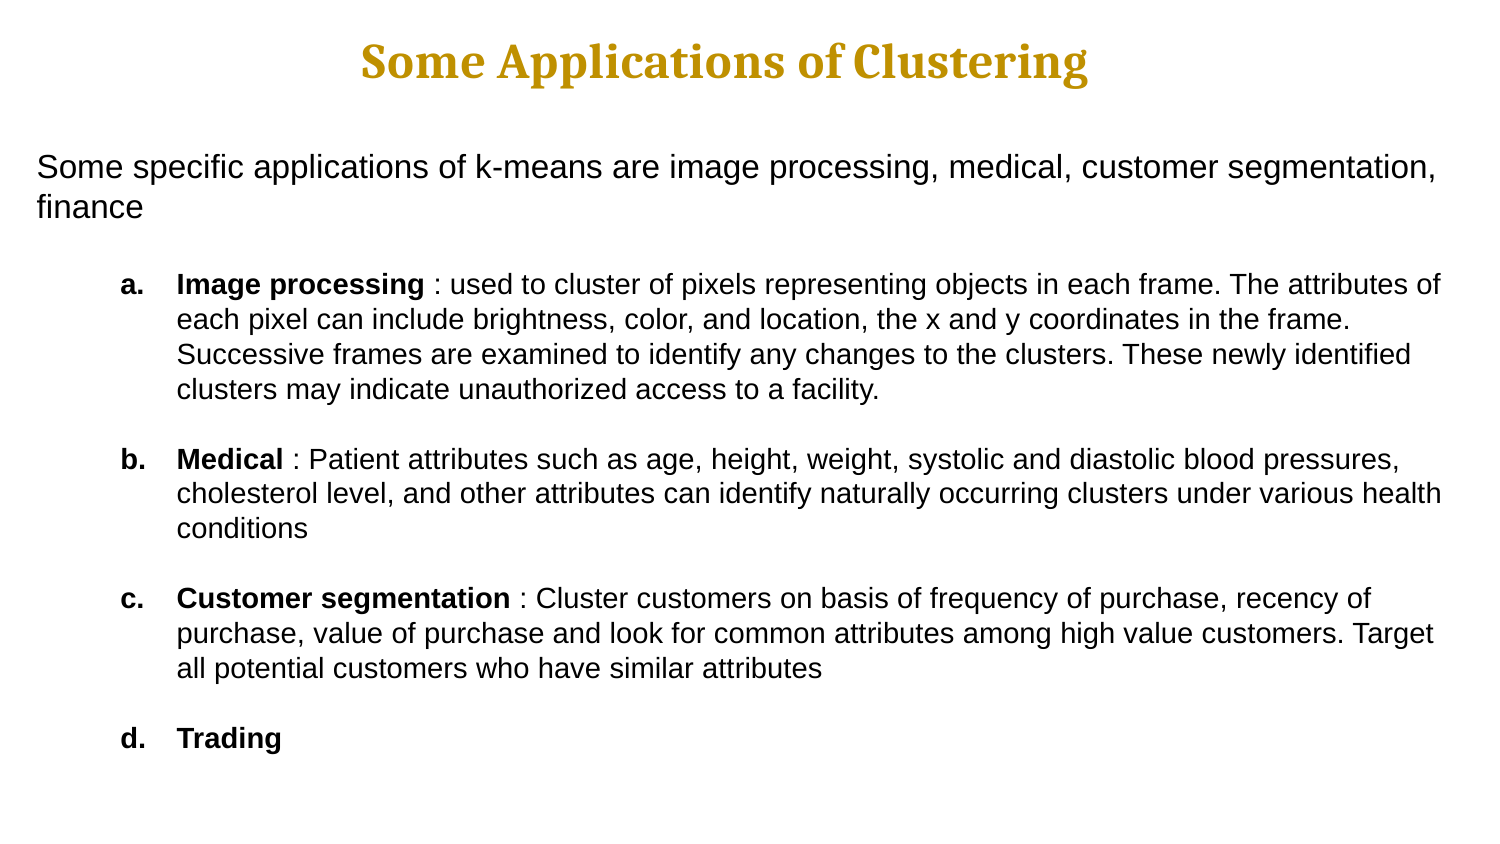

Some Applications of Clustering
Some specific applications of k-means are image processing, medical, customer segmentation, finance

Image processing : used to cluster of pixels representing objects in each frame. The attributes of each pixel can include brightness, color, and location, the x and y coordinates in the frame. Successive frames are examined to identify any changes to the clusters. These newly identified clusters may indicate unauthorized access to a facility.

Medical : Patient attributes such as age, height, weight, systolic and diastolic blood pressures, cholesterol level, and other attributes can identify naturally occurring clusters under various health conditions

Customer segmentation : Cluster customers on basis of frequency of purchase, recency of purchase, value of purchase and look for common attributes among high value customers. Target all potential customers who have similar attributes

Trading